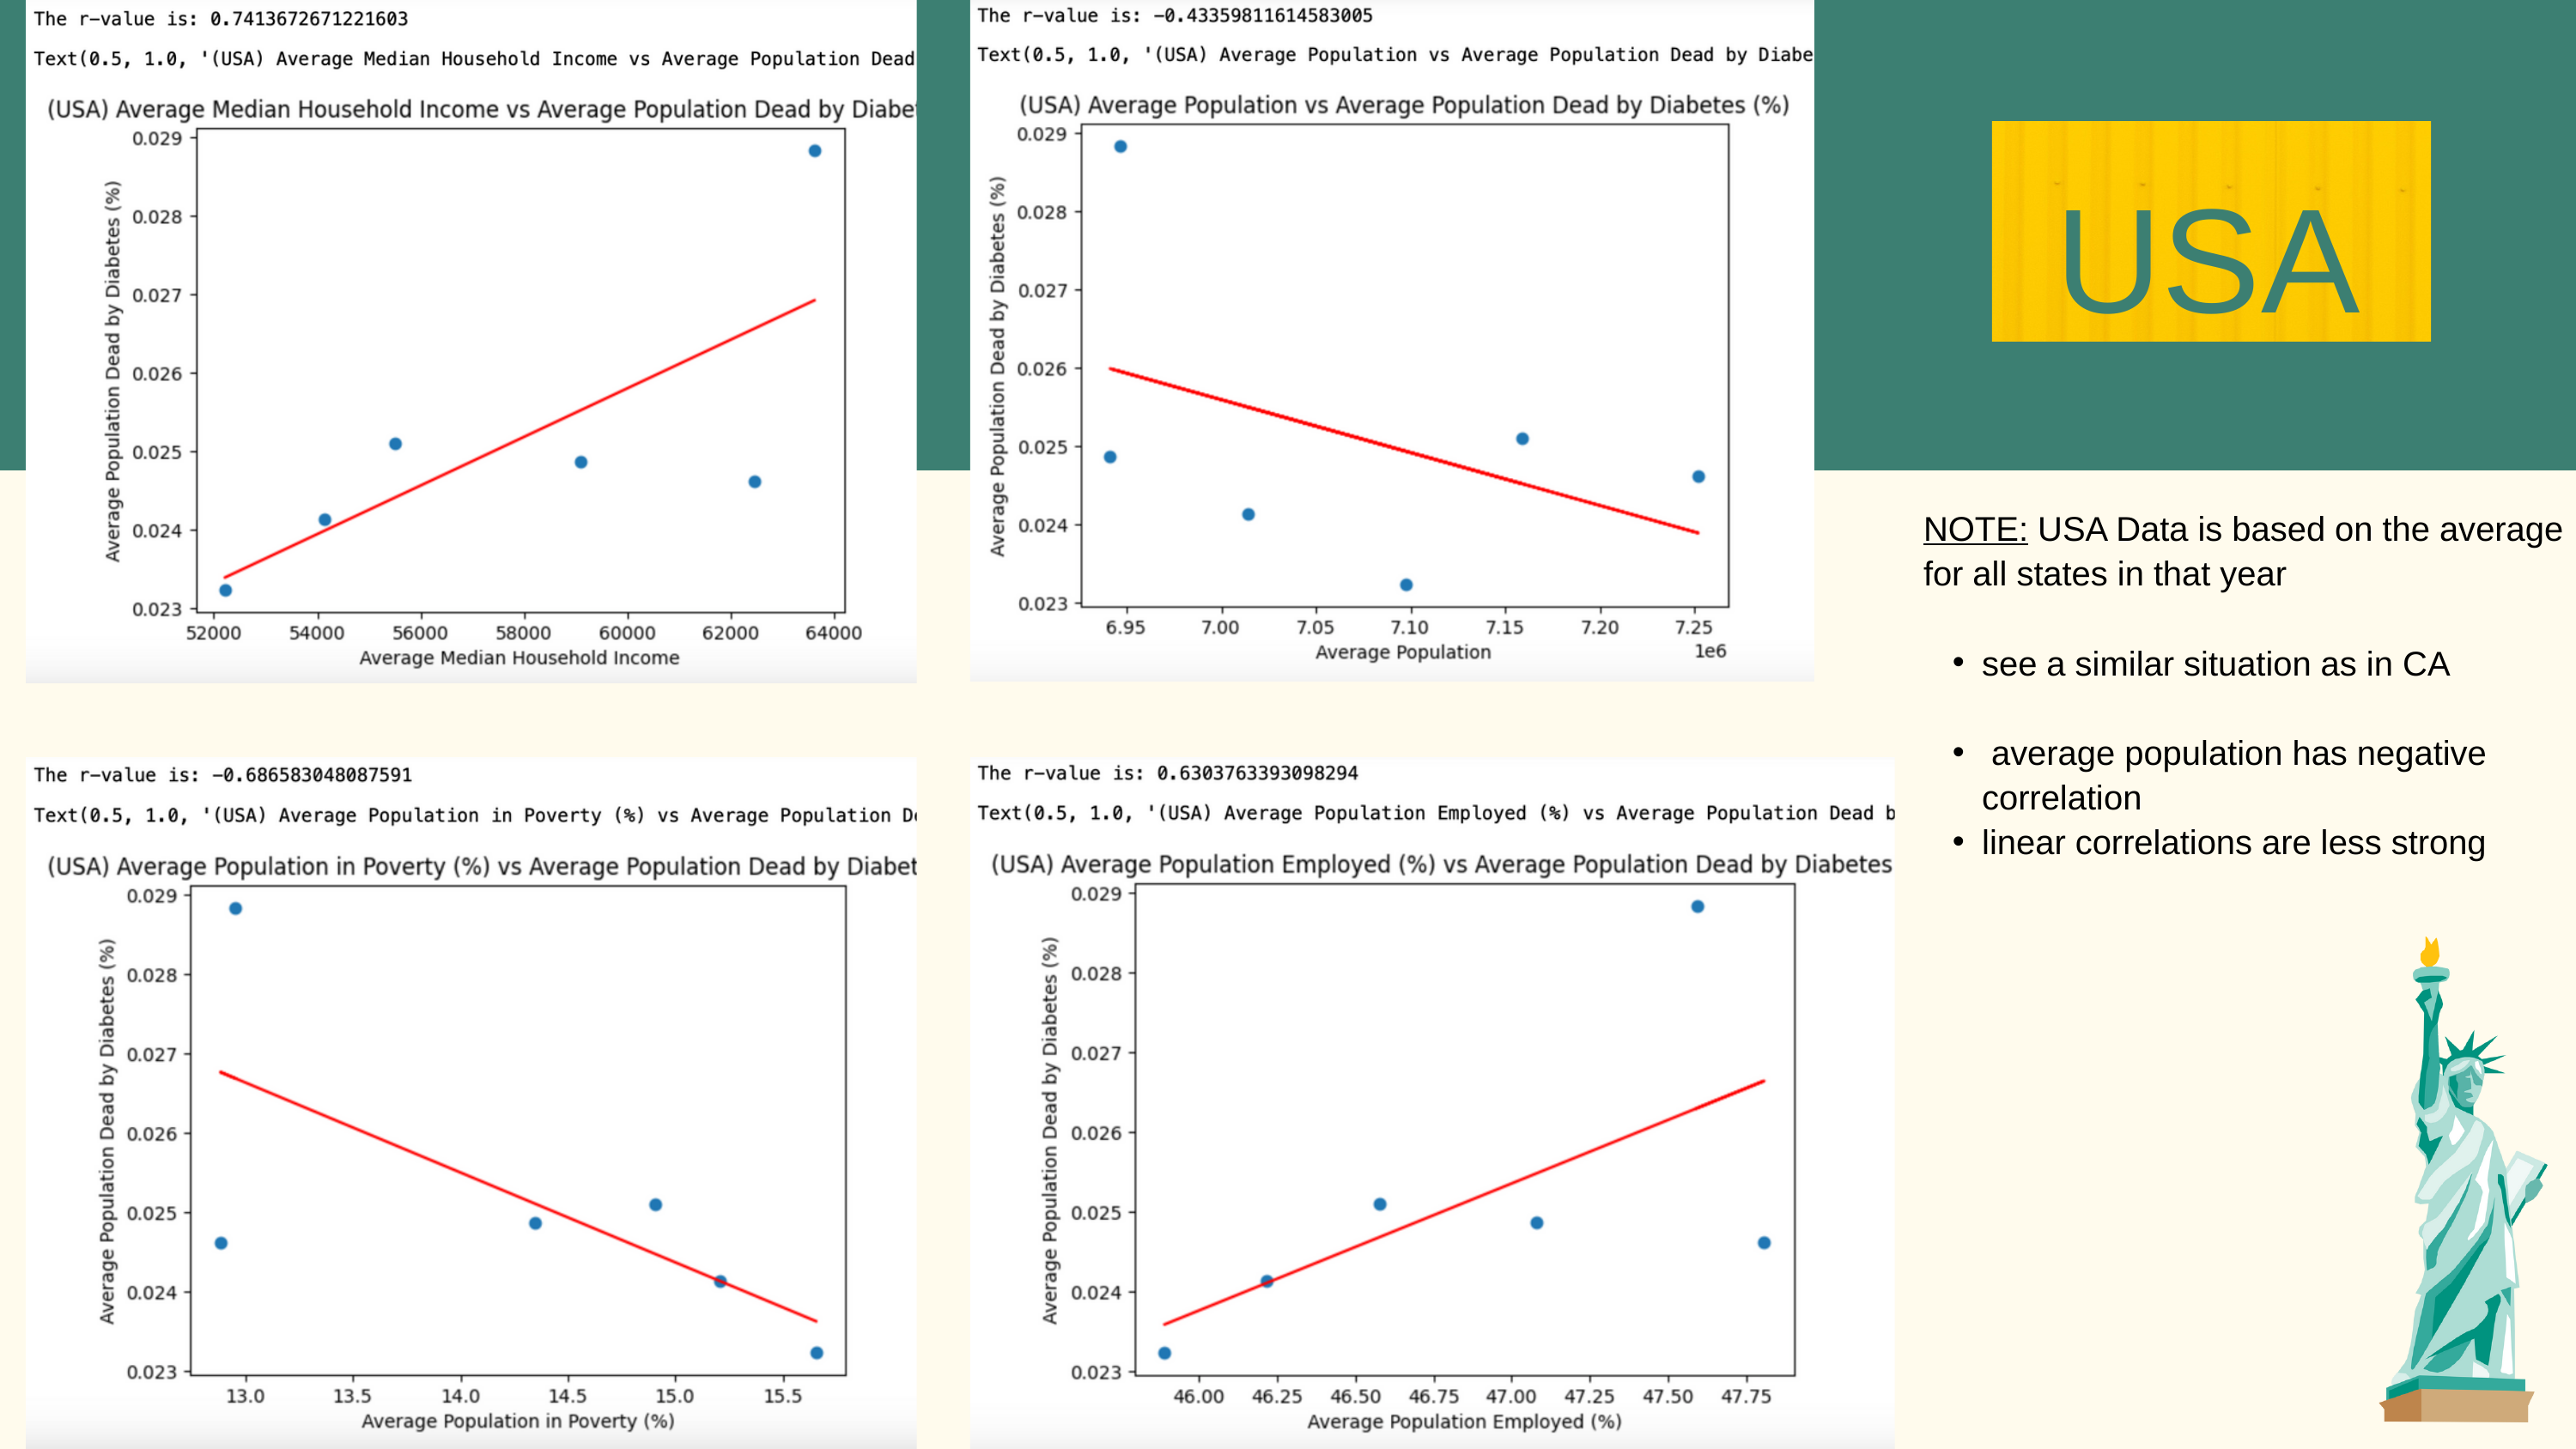

USA
NOTE: USA Data is based on the average for all states in that year

see a similar situation as in CA

 average population has negative correlation
linear correlations are less strong